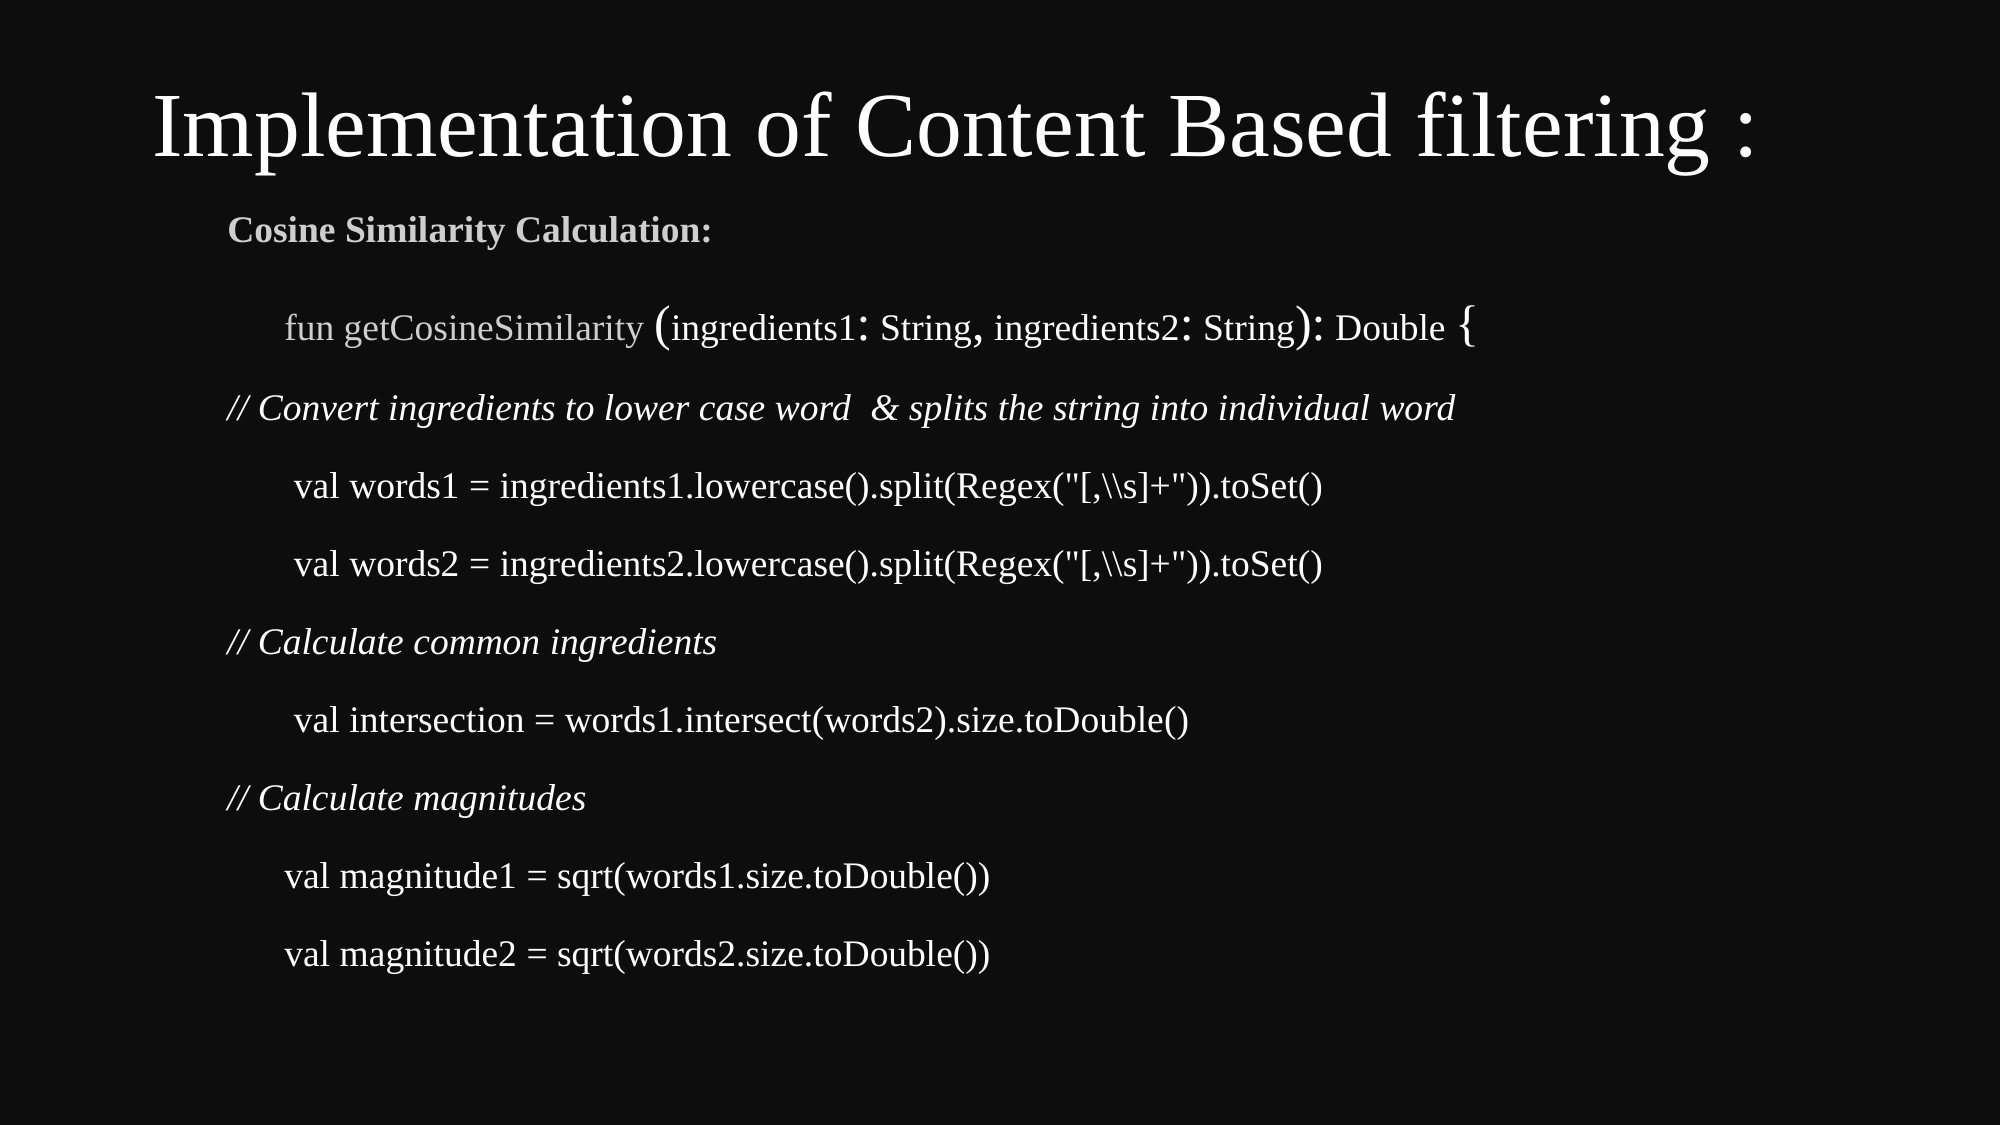

# Implementation of Content Based filtering :
Cosine Similarity Calculation:
      fun getCosineSimilarity (ingredients1: String, ingredients2: String): Double {
// Convert ingredients to lower case word  & splits the string into individual word
       val words1 = ingredients1.lowercase().split(Regex("[,\\s]+")).toSet()
       val words2 = ingredients2.lowercase().split(Regex("[,\\s]+")).toSet()
// Calculate common ingredients
       val intersection = words1.intersect(words2).size.toDouble()
// Calculate magnitudes
      val magnitude1 = sqrt(words1.size.toDouble())
      val magnitude2 = sqrt(words2.size.toDouble())